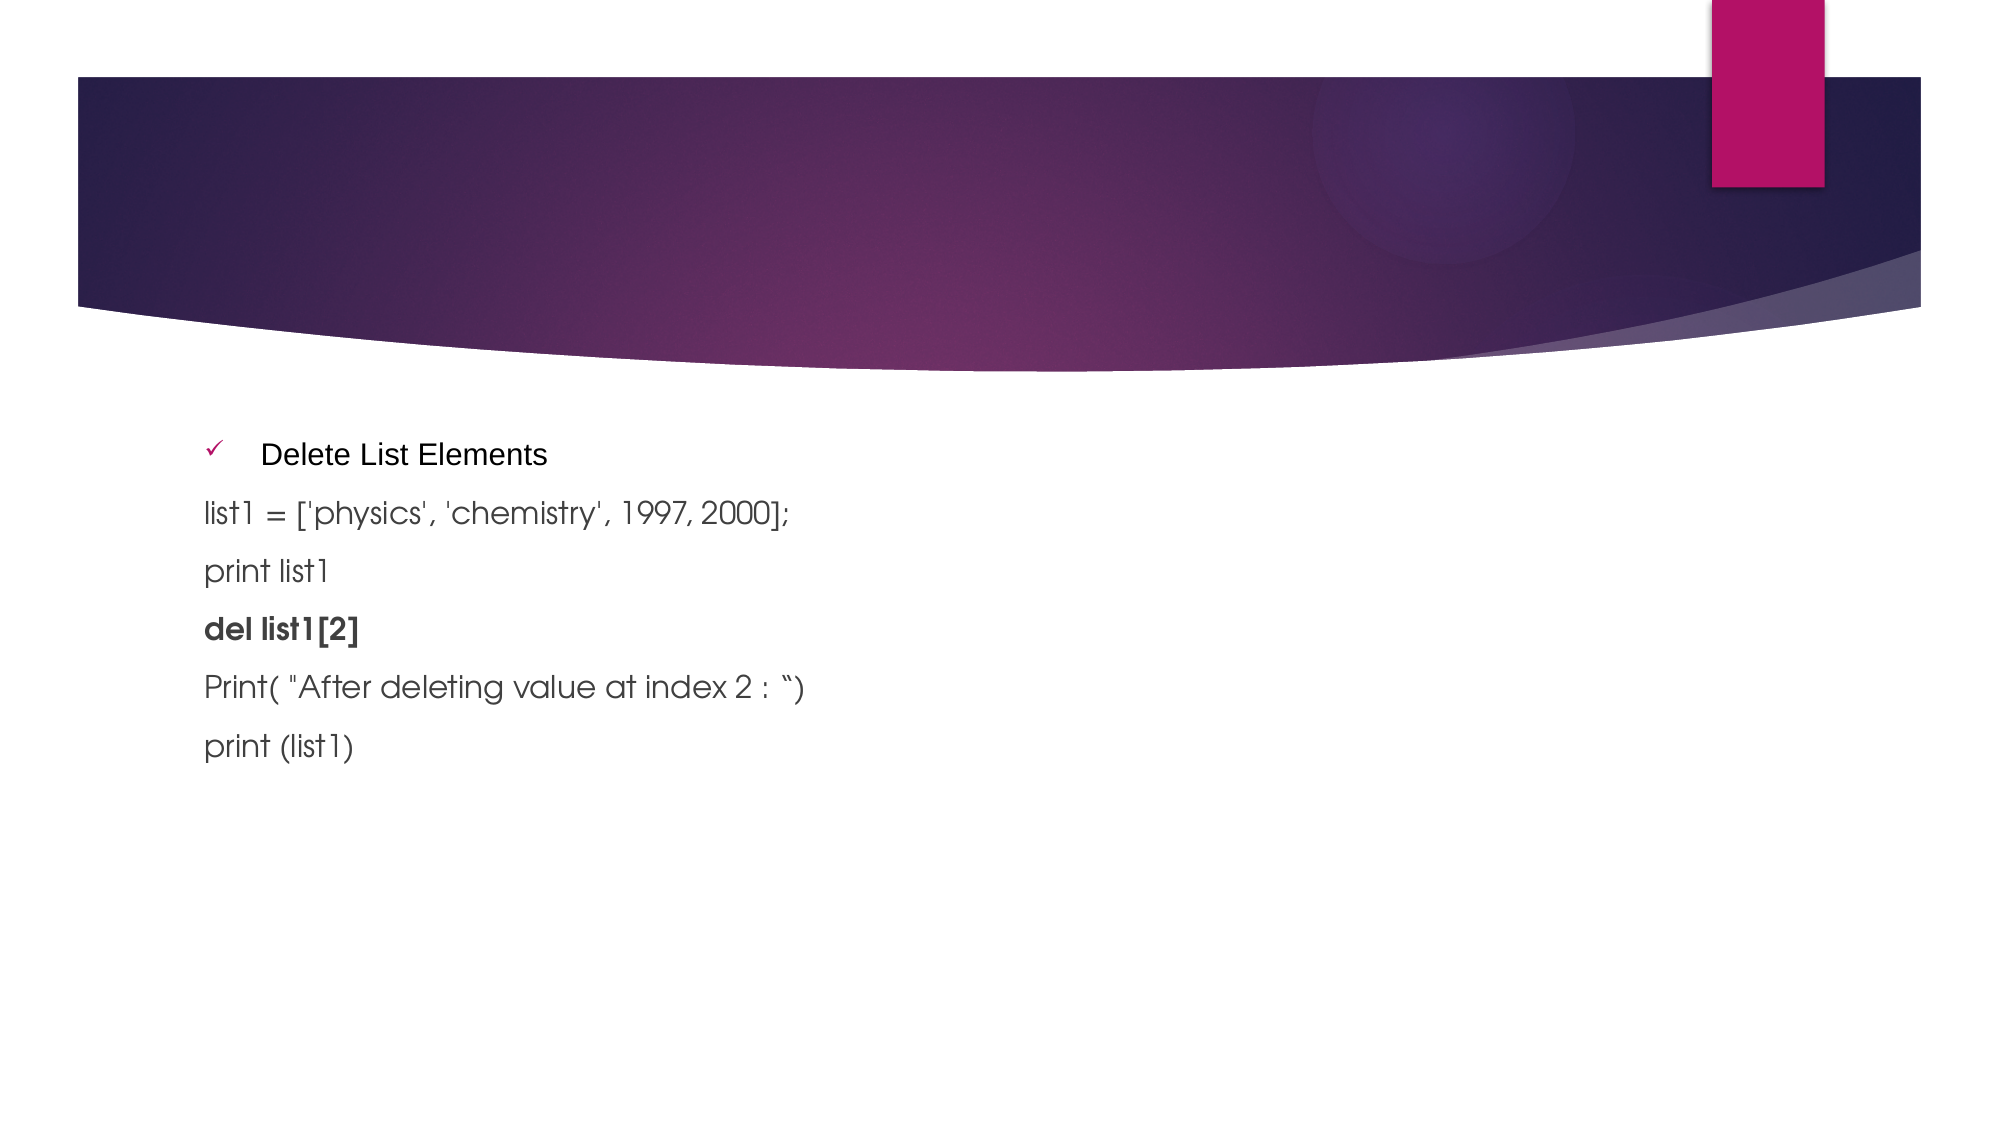

#
Delete List Elements
list1 = ['physics', 'chemistry', 1997, 2000];
print list1
del list1[2]
Print( "After deleting value at index 2 : “)
print (list1)